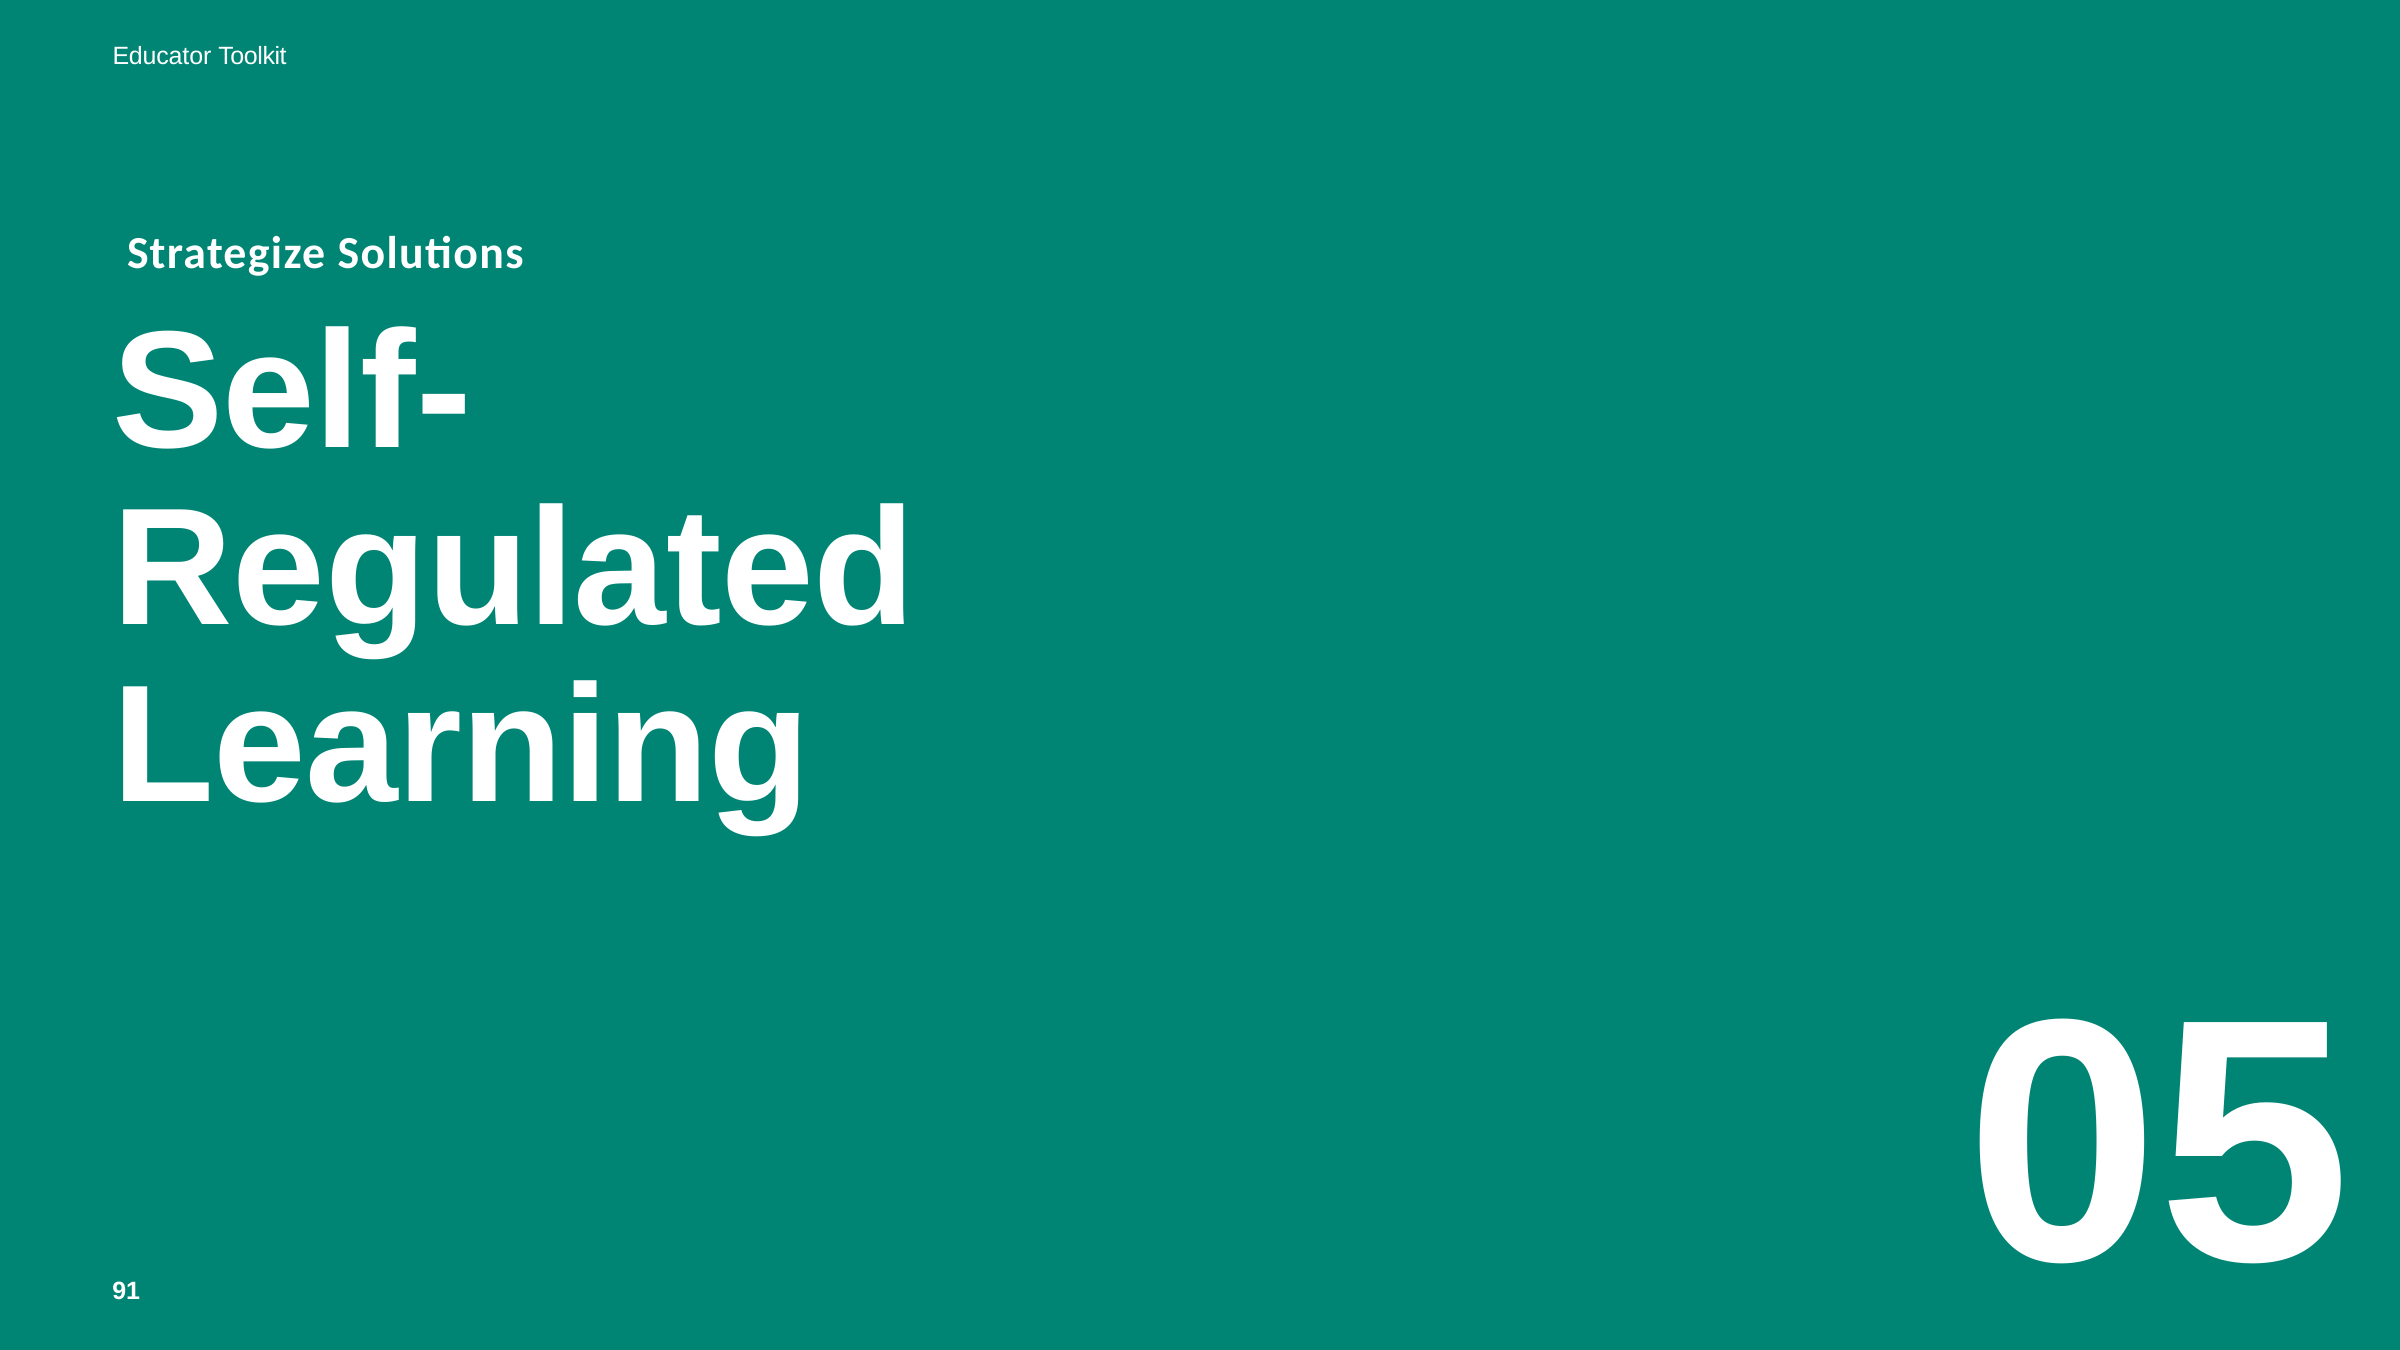

Educator Toolkit
# Strategize Solutions
Self-Regulated  Learning
05
91